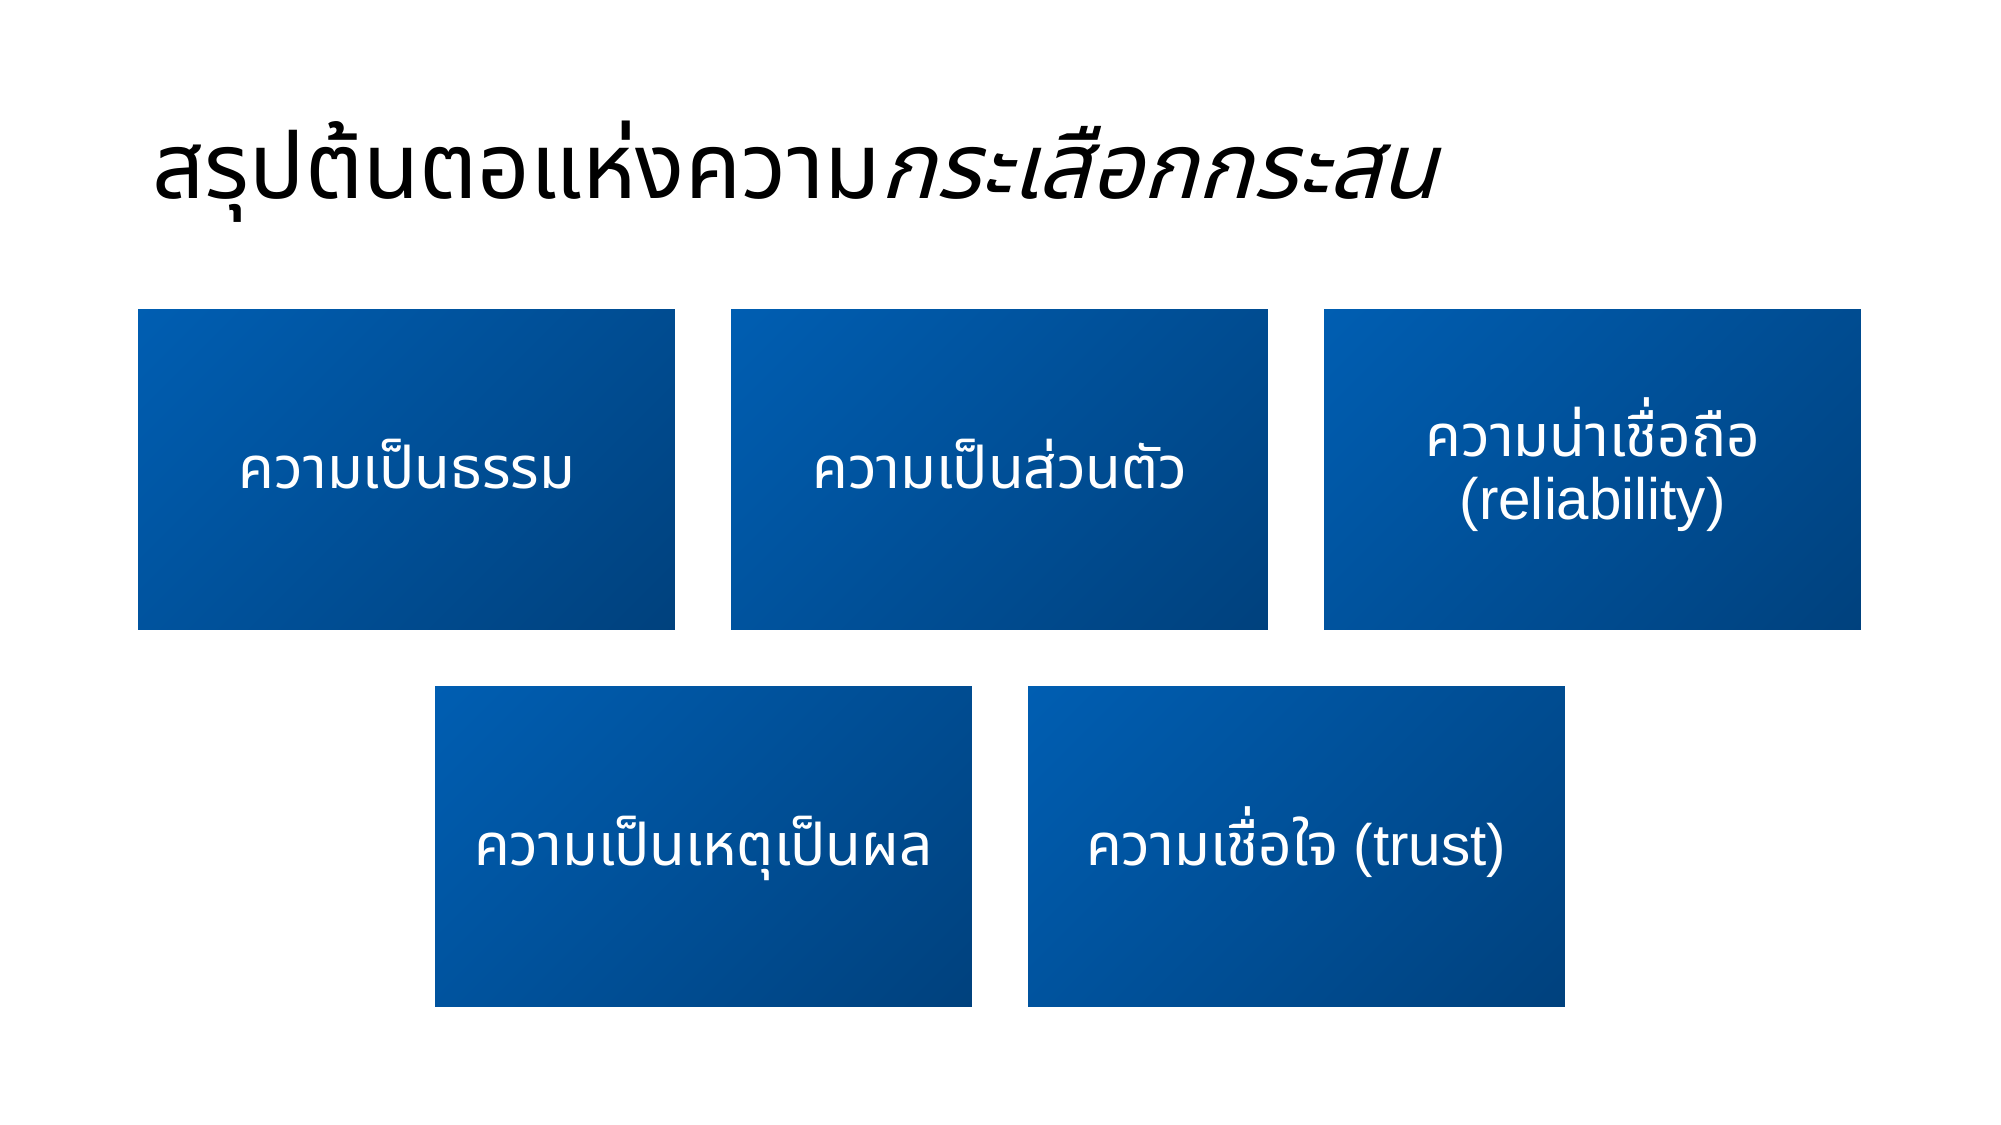

# สรุปต้นตอแห่งความกระเสือกกระสน
ความเป็นธรรม
ความเป็นส่วนตัว
ความน่าเชื่อถือ (reliability)
ความเป็นเหตุเป็นผล
ความเชื่อใจ (trust)